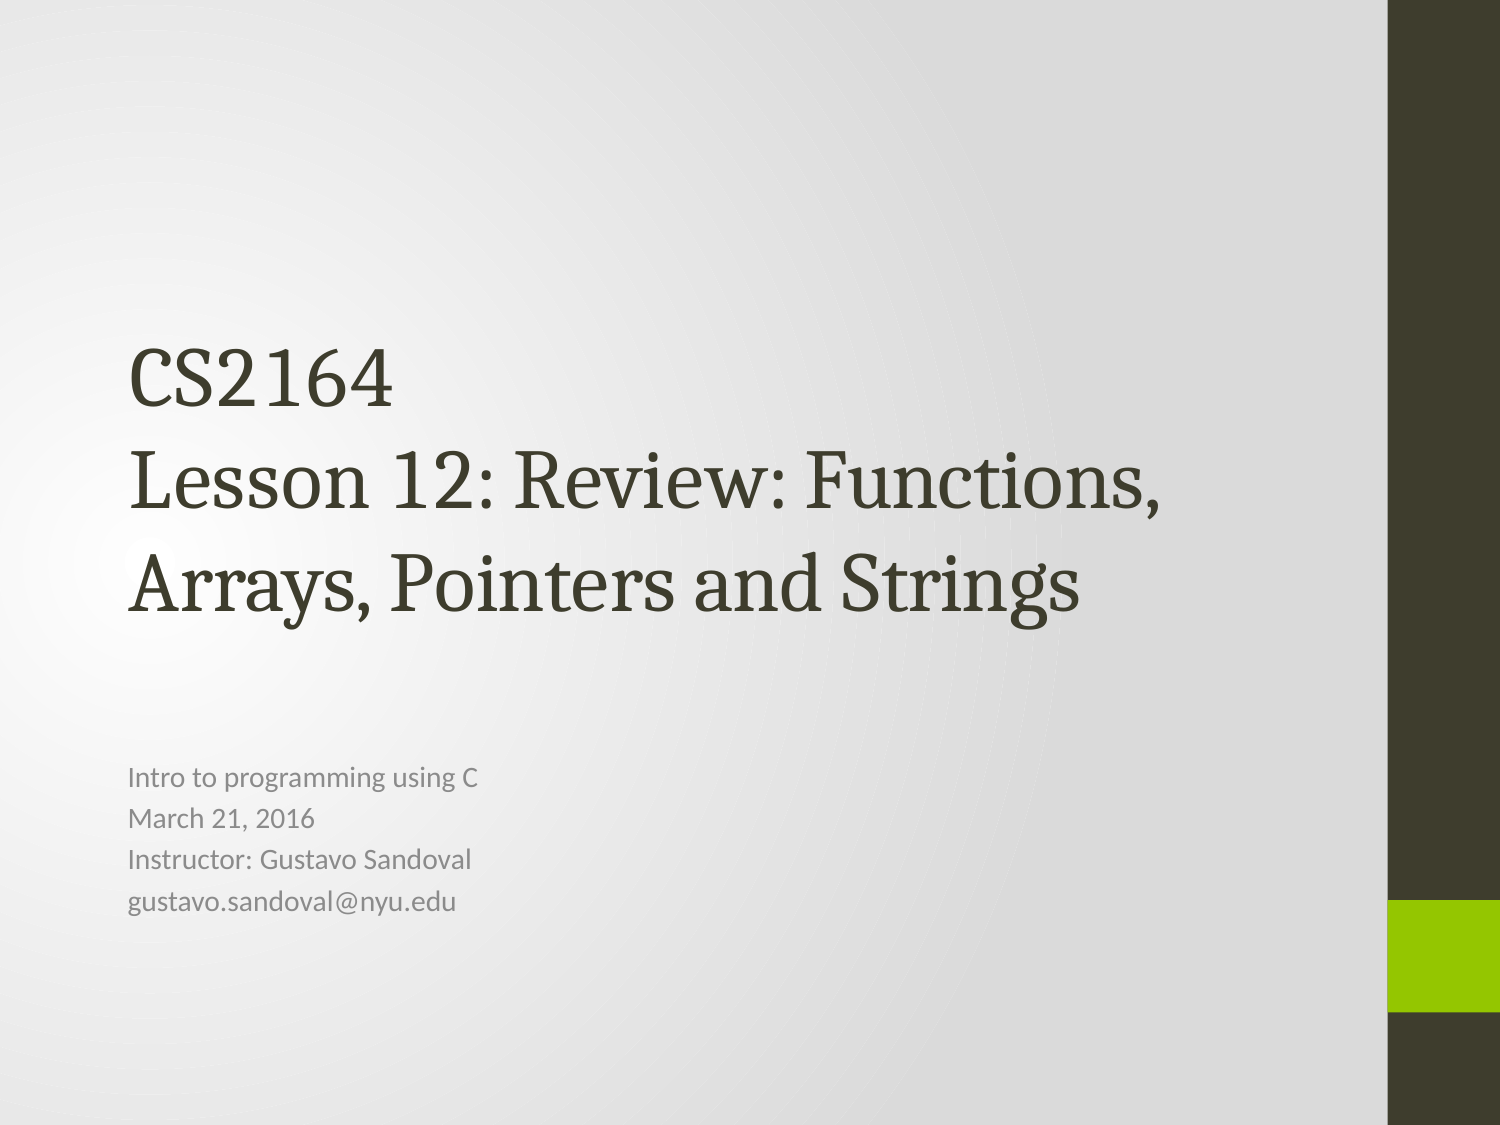

# CS2164 Lesson 12: Review: Functions, Arrays, Pointers and Strings
Intro to programming using C
March 21, 2016
Instructor: Gustavo Sandoval
gustavo.sandoval@nyu.edu